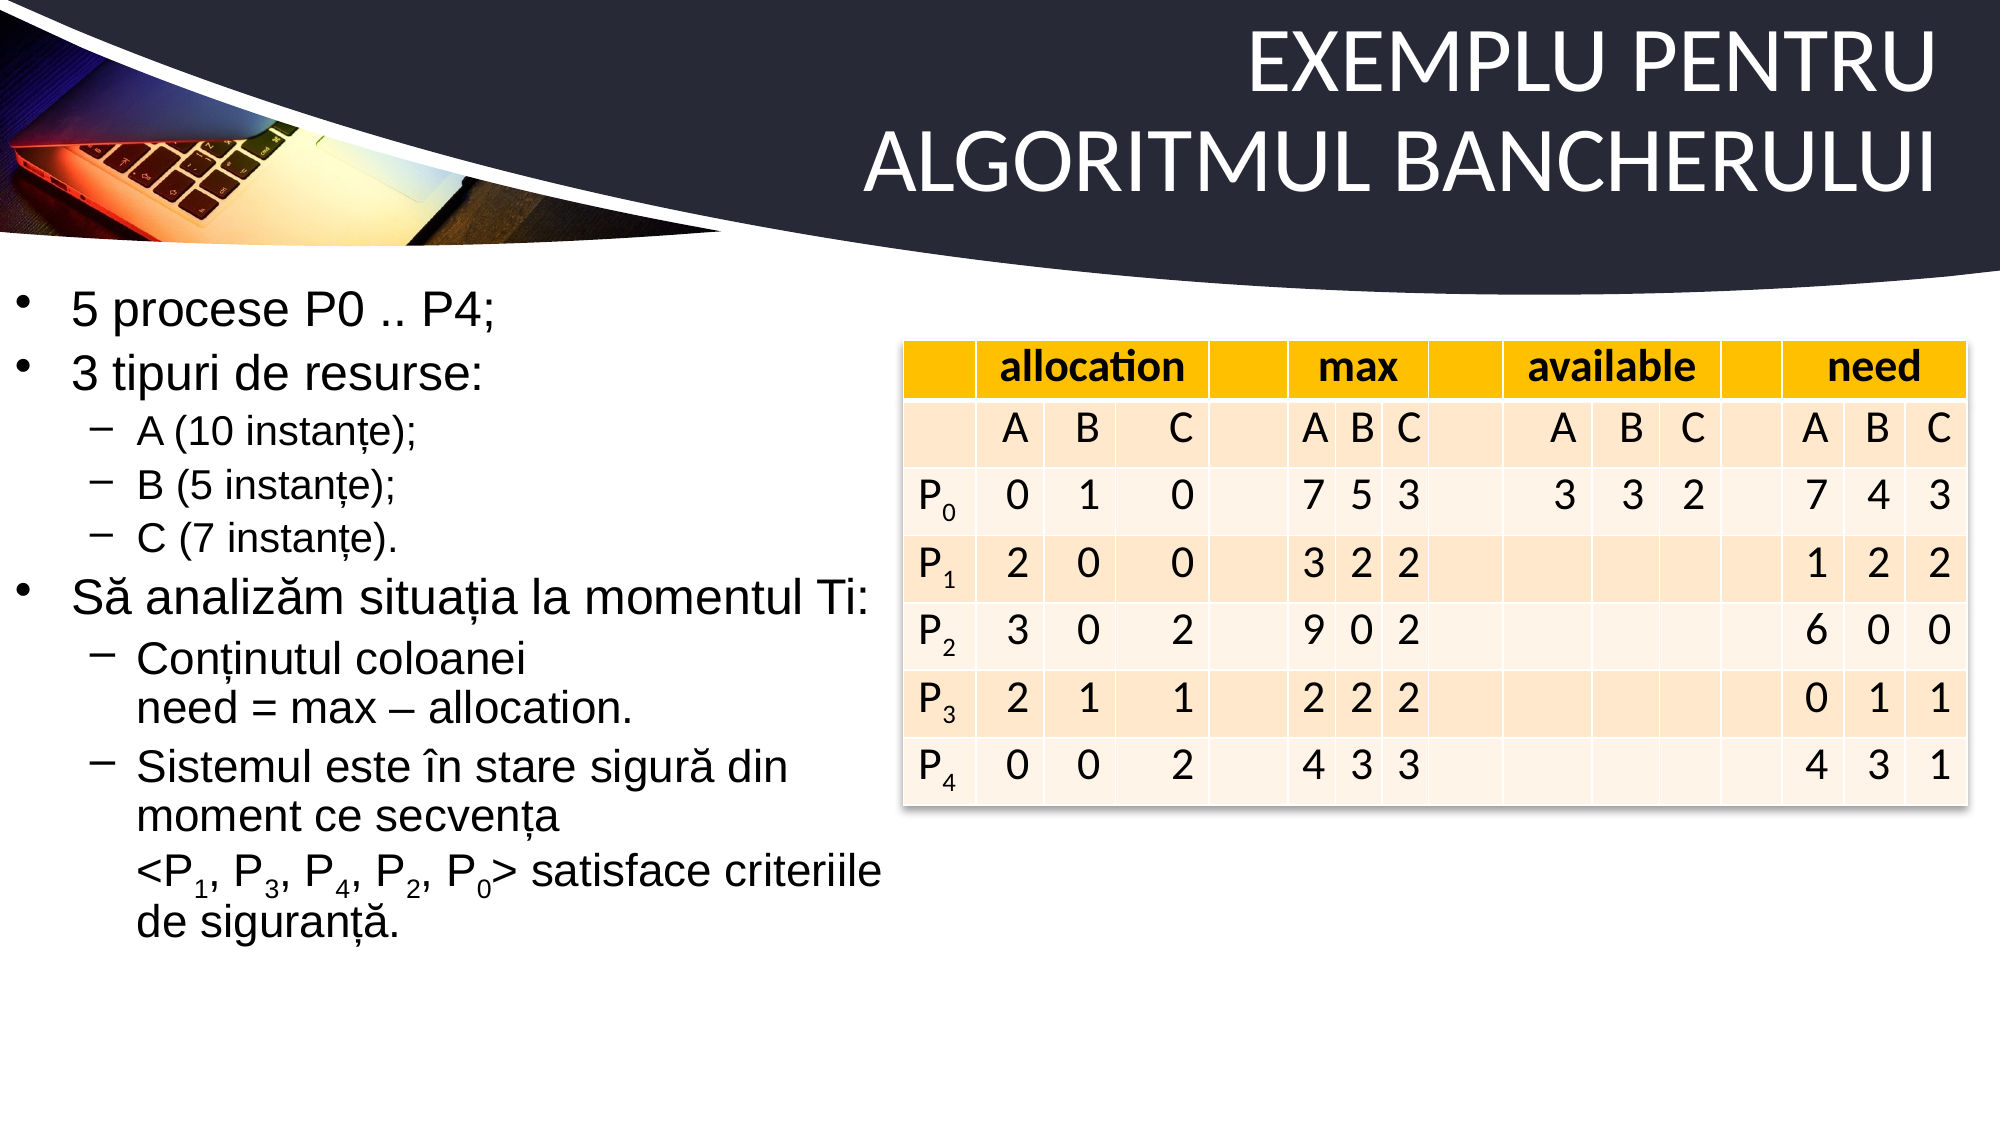

# Exemplu pentru algoritmul bancherului
5 procese P0 .. P4;
3 tipuri de resurse:
A (10 instanțe);
B (5 instanțe);
C (7 instanțe).
Să analizăm situația la momentul Ti:
Conținutul coloanei
need = max – allocation.
Sistemul este în stare sigură din moment ce secvența
<P1, P3, P4, P2, P0> satisface criteriile de siguranță.
|  | allocation |  |  |  | max |  |  |  | available |  |  |  | need |  |  |
| --- | --- | --- | --- | --- | --- | --- | --- | --- | --- | --- | --- | --- | --- | --- | --- |
|  | A | B | C |  | A | B | C |  | A | B | C |  | A | B | C |
| P0 | 0 | 1 | 0 |  | 7 | 5 | 3 |  | 3 | 3 | 2 |  | 7 | 4 | 3 |
| P1 | 2 | 0 | 0 |  | 3 | 2 | 2 |  |  |  |  |  | 1 | 2 | 2 |
| P2 | 3 | 0 | 2 |  | 9 | 0 | 2 |  |  |  |  |  | 6 | 0 | 0 |
| P3 | 2 | 1 | 1 |  | 2 | 2 | 2 |  |  |  |  |  | 0 | 1 | 1 |
| P4 | 0 | 0 | 2 |  | 4 | 3 | 3 |  |  |  |  |  | 4 | 3 | 1 |